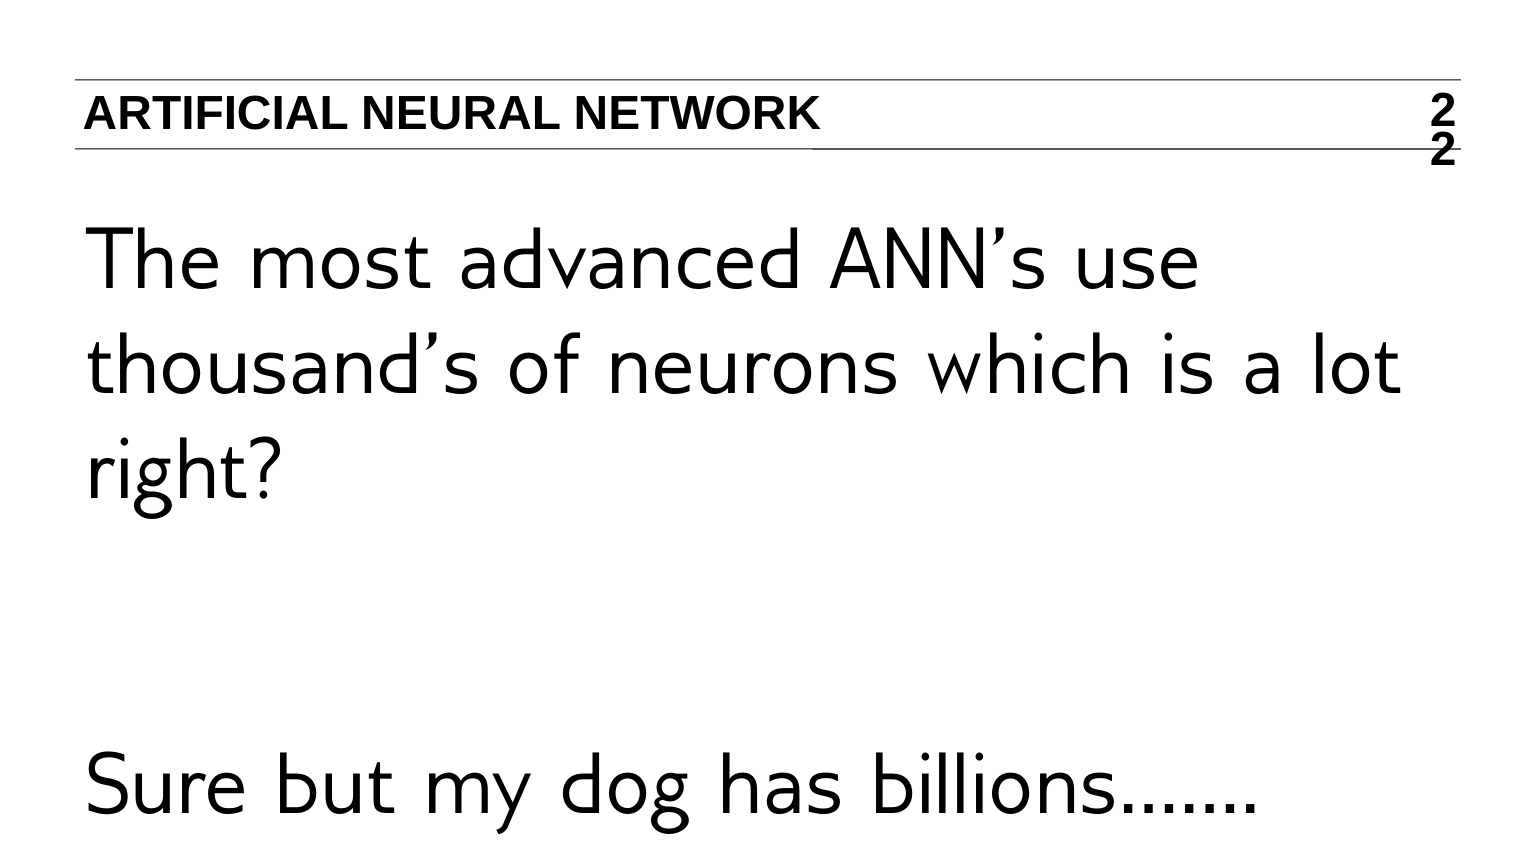

Artificial neural network

22
The most advanced ANN’s use thousand’s of neurons which is a lot right?

Sure but my dog has billions…….